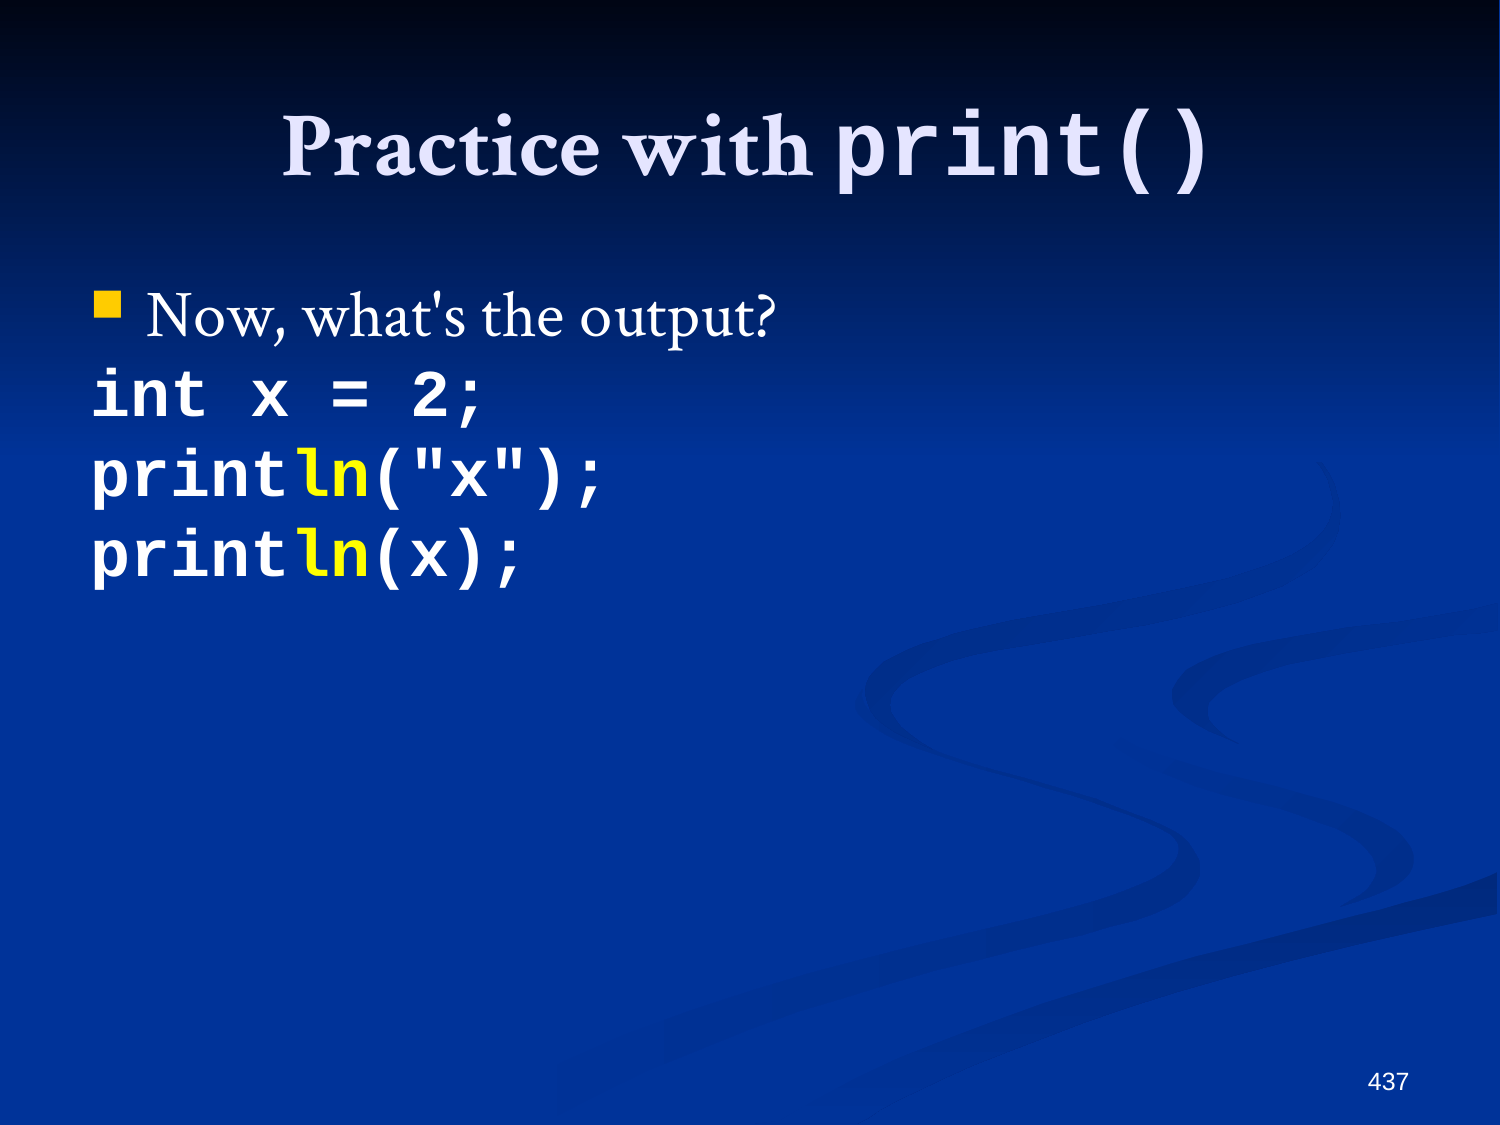

# Practice with print()
Now, what's the output?
int x = 2;
println("x");
println(x);

437